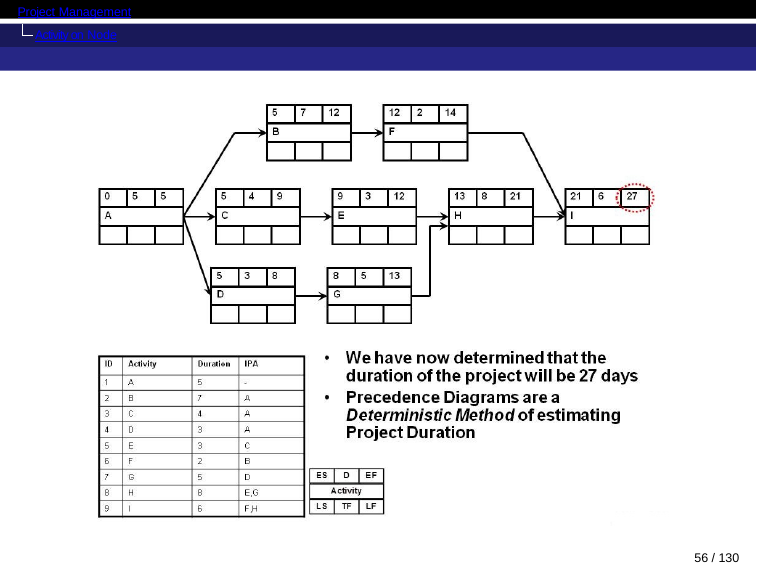

Project Management

Activity on Node

56 / 130